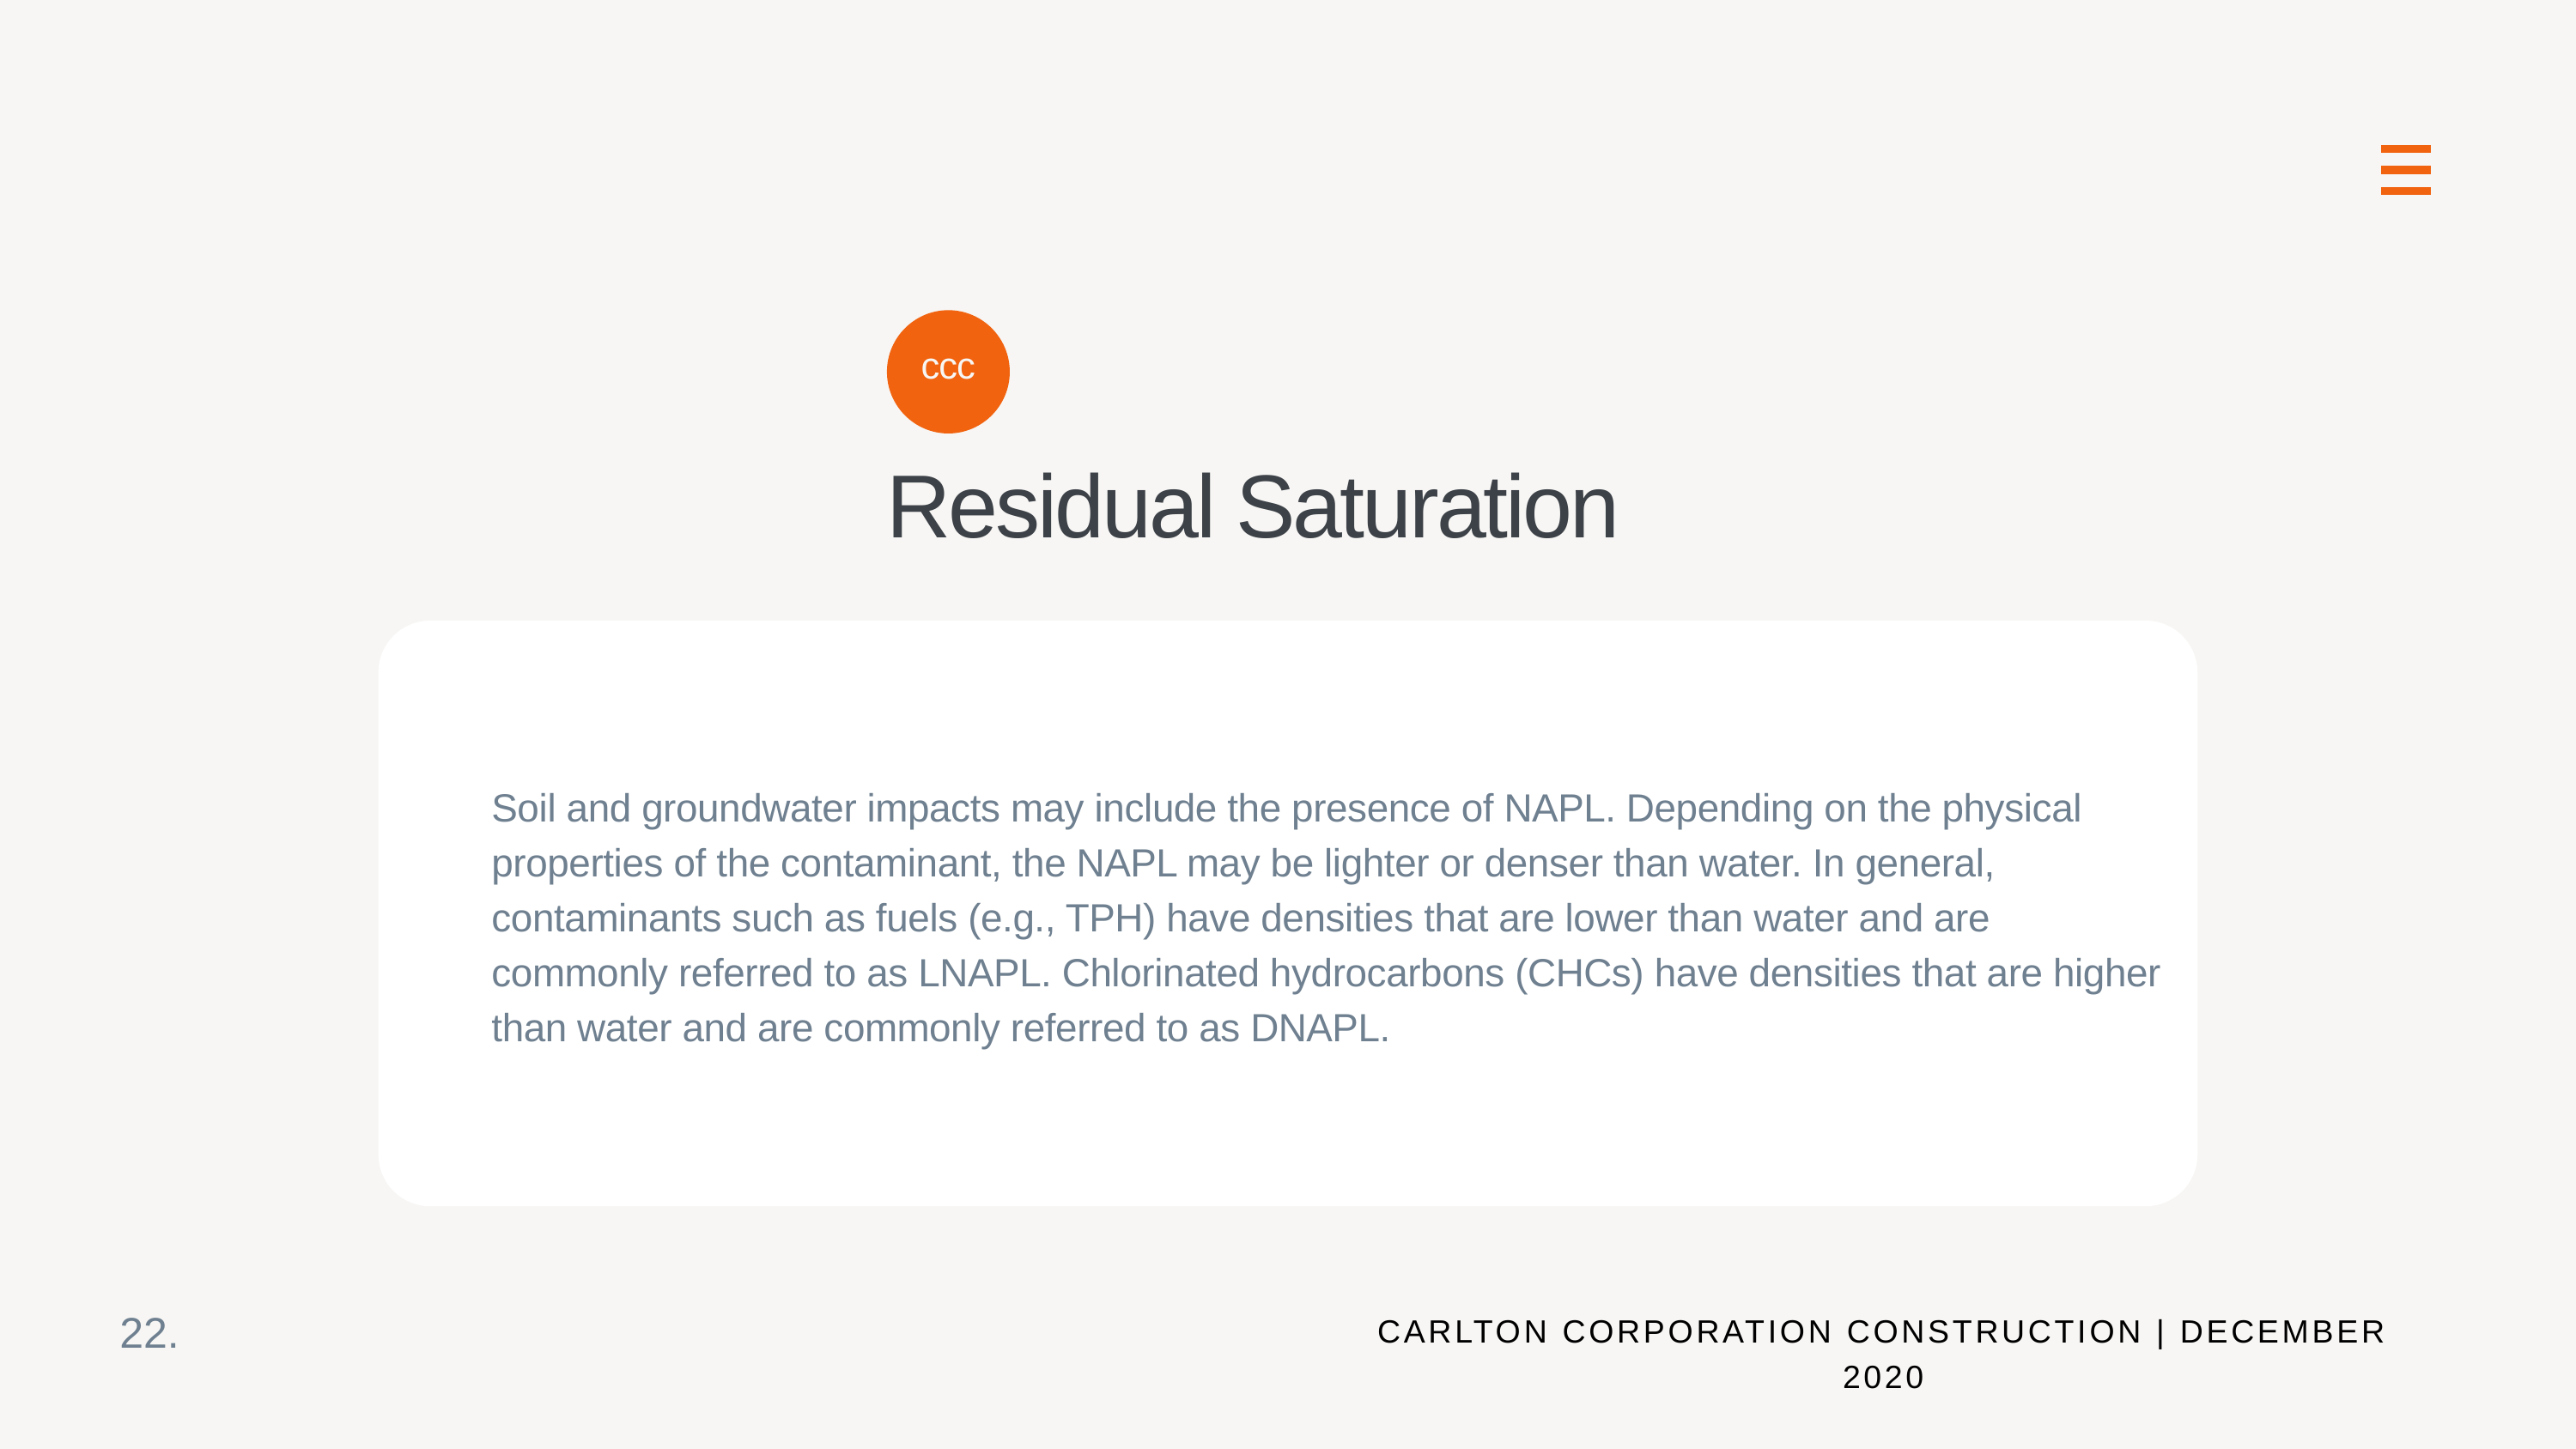

ccc
Residual Saturation

Soil and groundwater impacts may include the presence of NAPL. Depending on the physical properties of the contaminant, the NAPL may be lighter or denser than water. In general, contaminants such as fuels (e.g., TPH) have densities that are lower than water and are commonly referred to as LNAPL. Chlorinated hydrocarbons (CHCs) have densities that are higher than water and are commonly referred to as DNAPL.
22.
CARLTON CORPORATION CONSTRUCTION | DECEMBER 2020